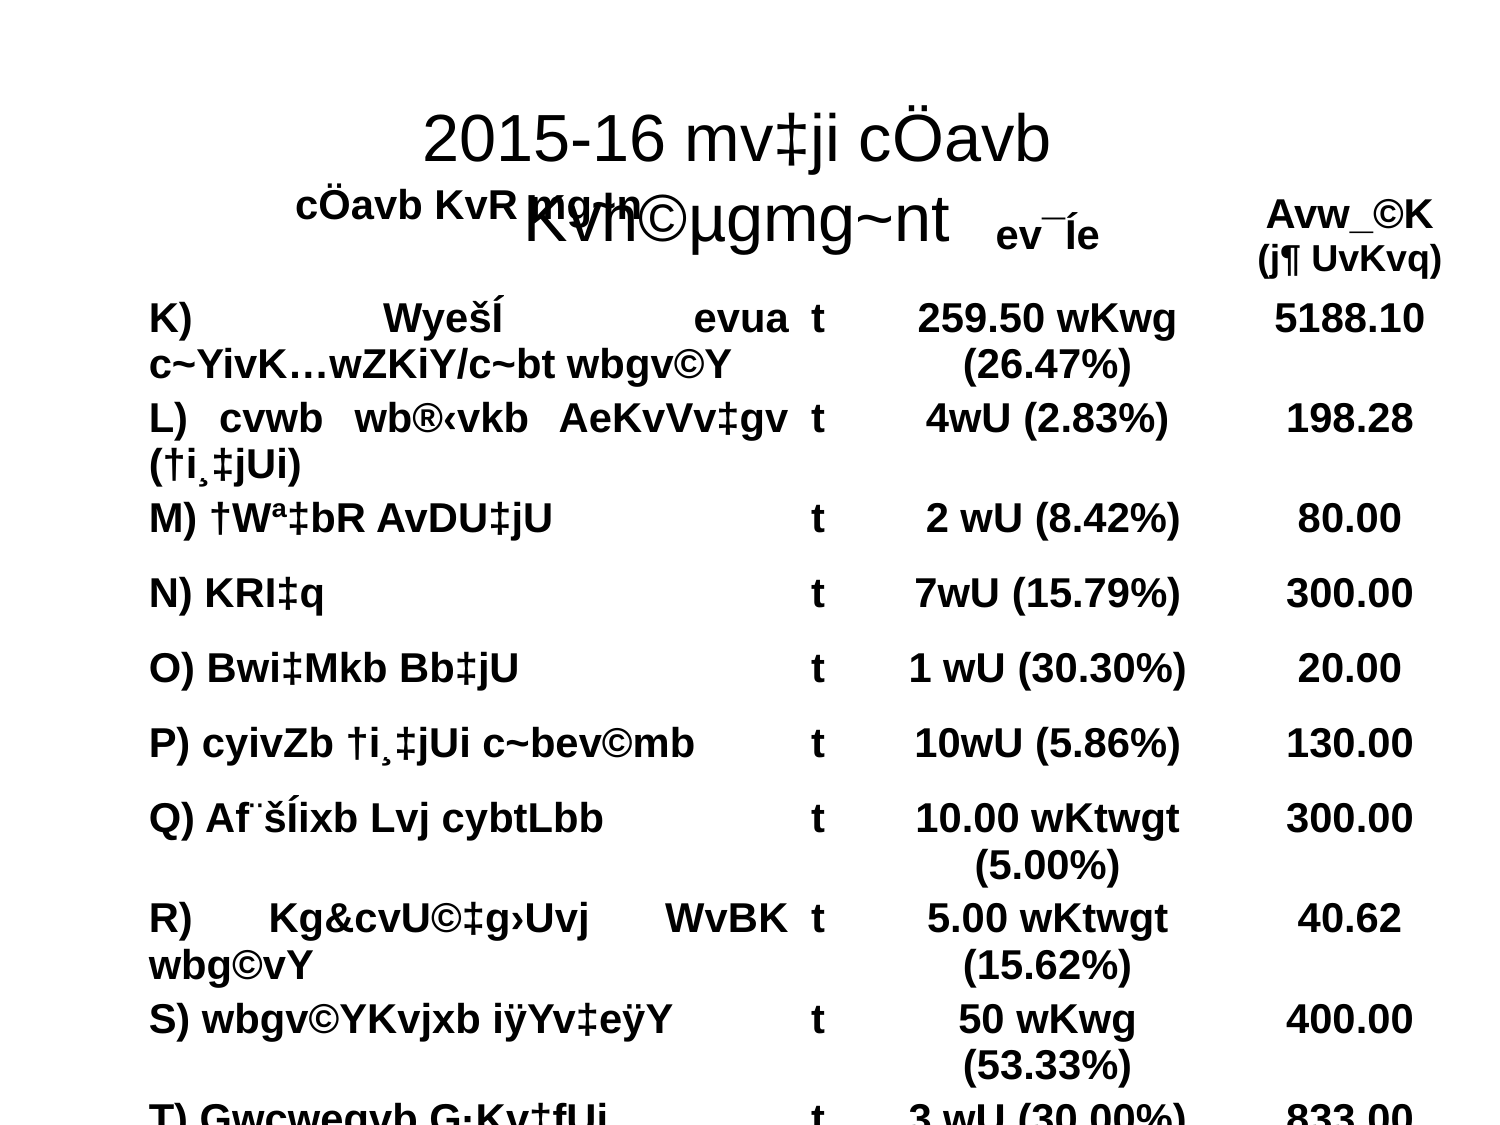

2015-16 mv‡ji cÖavb Kvh©µgmg~nt
| cÖavb KvR mg~n |  | ev¯Íe | Avw\_©K (j¶ UvKvq) |
| --- | --- | --- | --- |
| K) WyešÍ evua c~YivK…wZKiY/c~bt wbgv©Y | t | 259.50 wKwg (26.47%) | 5188.10 |
| L) cvwb wb®‹vkb AeKvVv‡gv (†i¸‡jUi) | t | 4wU (2.83%) | 198.28 |
| M) †Wª‡bR AvDU‡jU | t | 2 wU (8.42%) | 80.00 |
| N) KRI‡q | t | 7wU (15.79%) | 300.00 |
| O) Bwi‡Mkb Bb‡jU | t | 1 wU (30.30%) | 20.00 |
| P) cyivZb †i¸‡jUi c~bev©mb | t | 10wU (5.86%) | 130.00 |
| Q) Af¨šÍixb Lvj cybtLbb | t | 10.00 wKtwgt (5.00%) | 300.00 |
| R) Kg&cvU©‡g›Uvj WvBK wbg©vY | t | 5.00 wKtwgt (15.62%) | 40.62 |
| S) wbgv©YKvjxb iÿYv‡eÿY | t | 50 wKwg (53.33%) | 400.00 |
| T) Gwçweqvb G·Kv‡fUi | t | 3 wU (30.00%) | 833.00 |